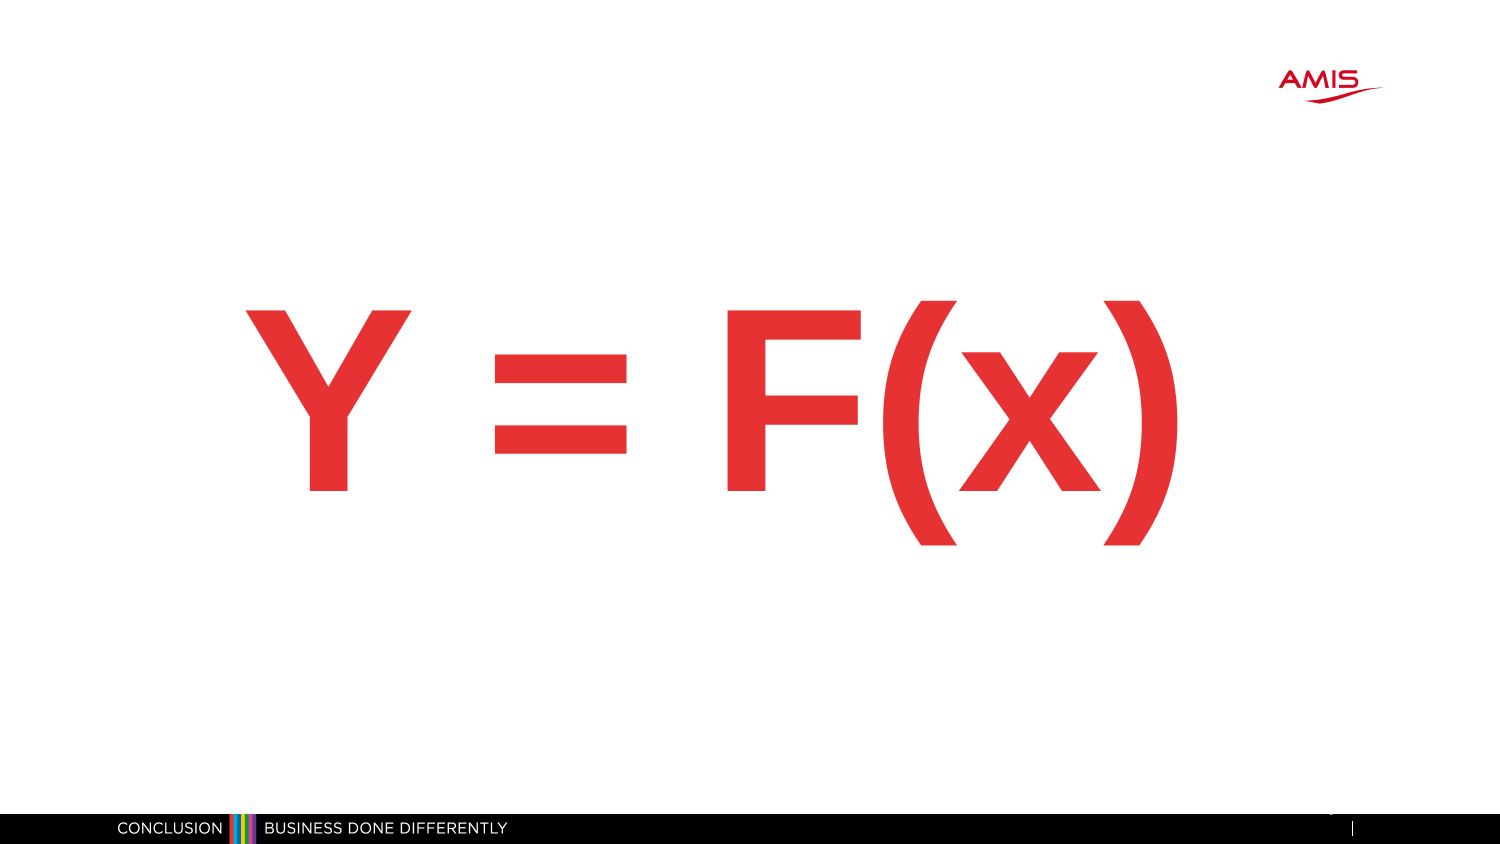

6
Y = F(x)
The Art of Intelligence